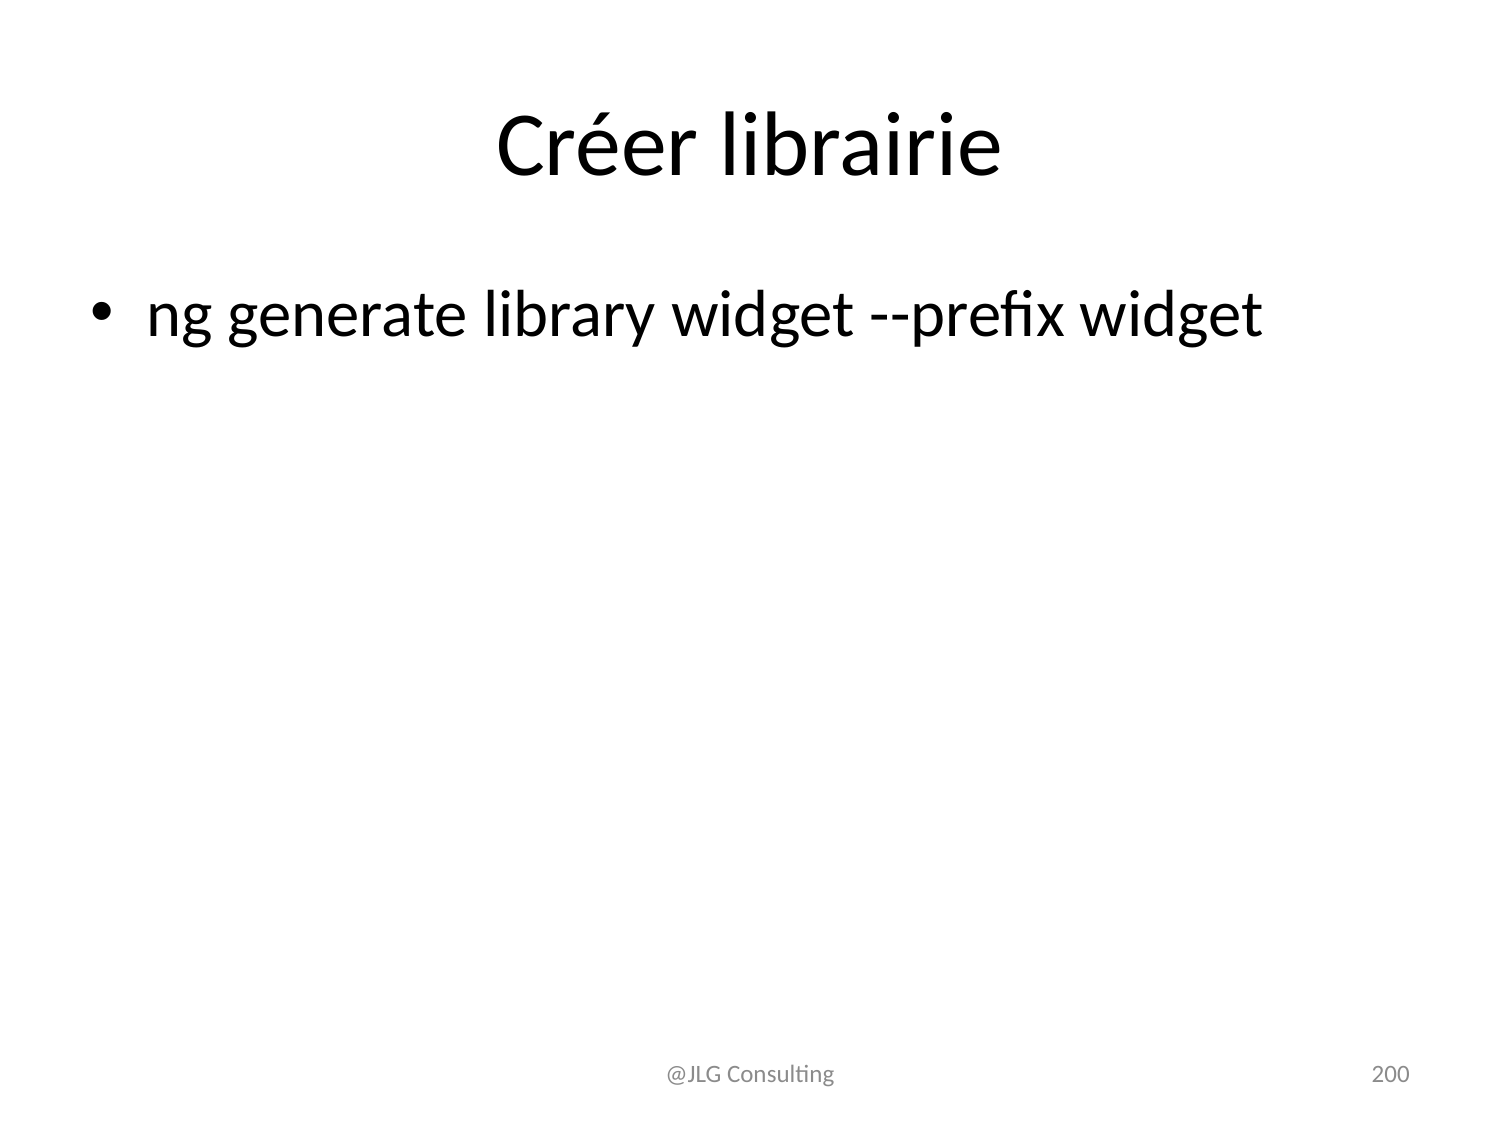

# Créer librairie
ng generate library widget --prefix widget
@JLG Consulting
200